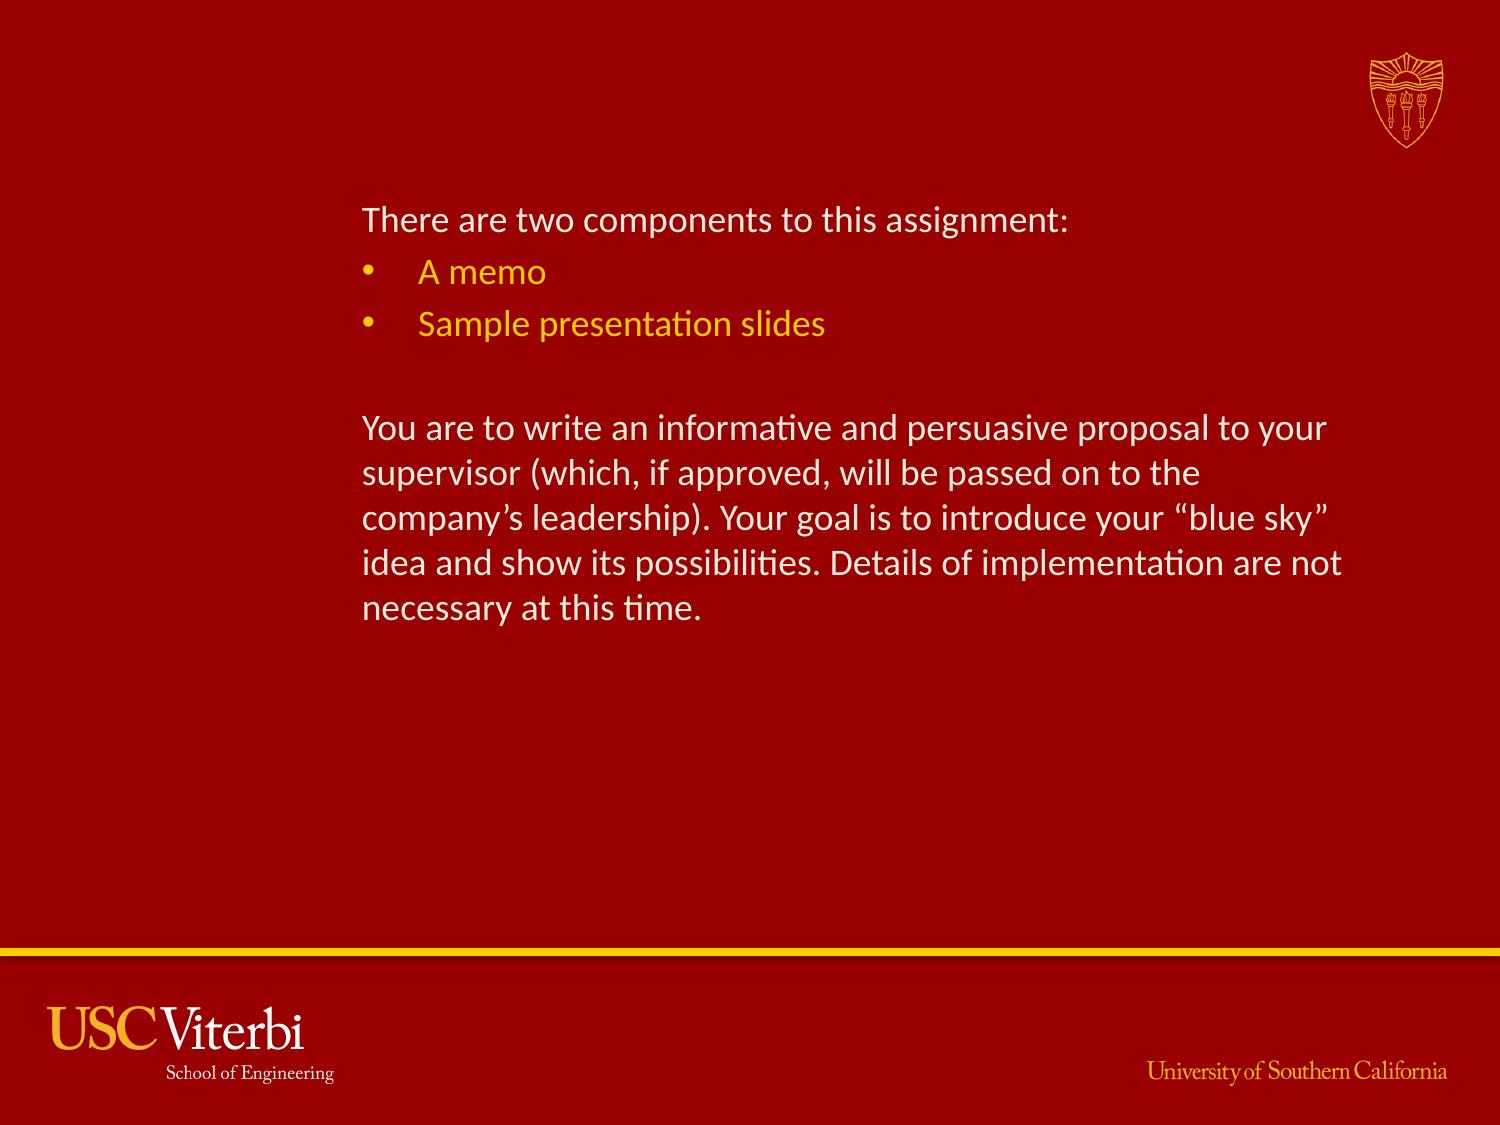

#
There are two components to this assignment:
A memo
Sample presentation slides

You are to write an informative and persuasive proposal to your supervisor (which, if approved, will be passed on to the company’s leadership). Your goal is to introduce your “blue sky” idea and show its possibilities. Details of implementation are not necessary at this time.